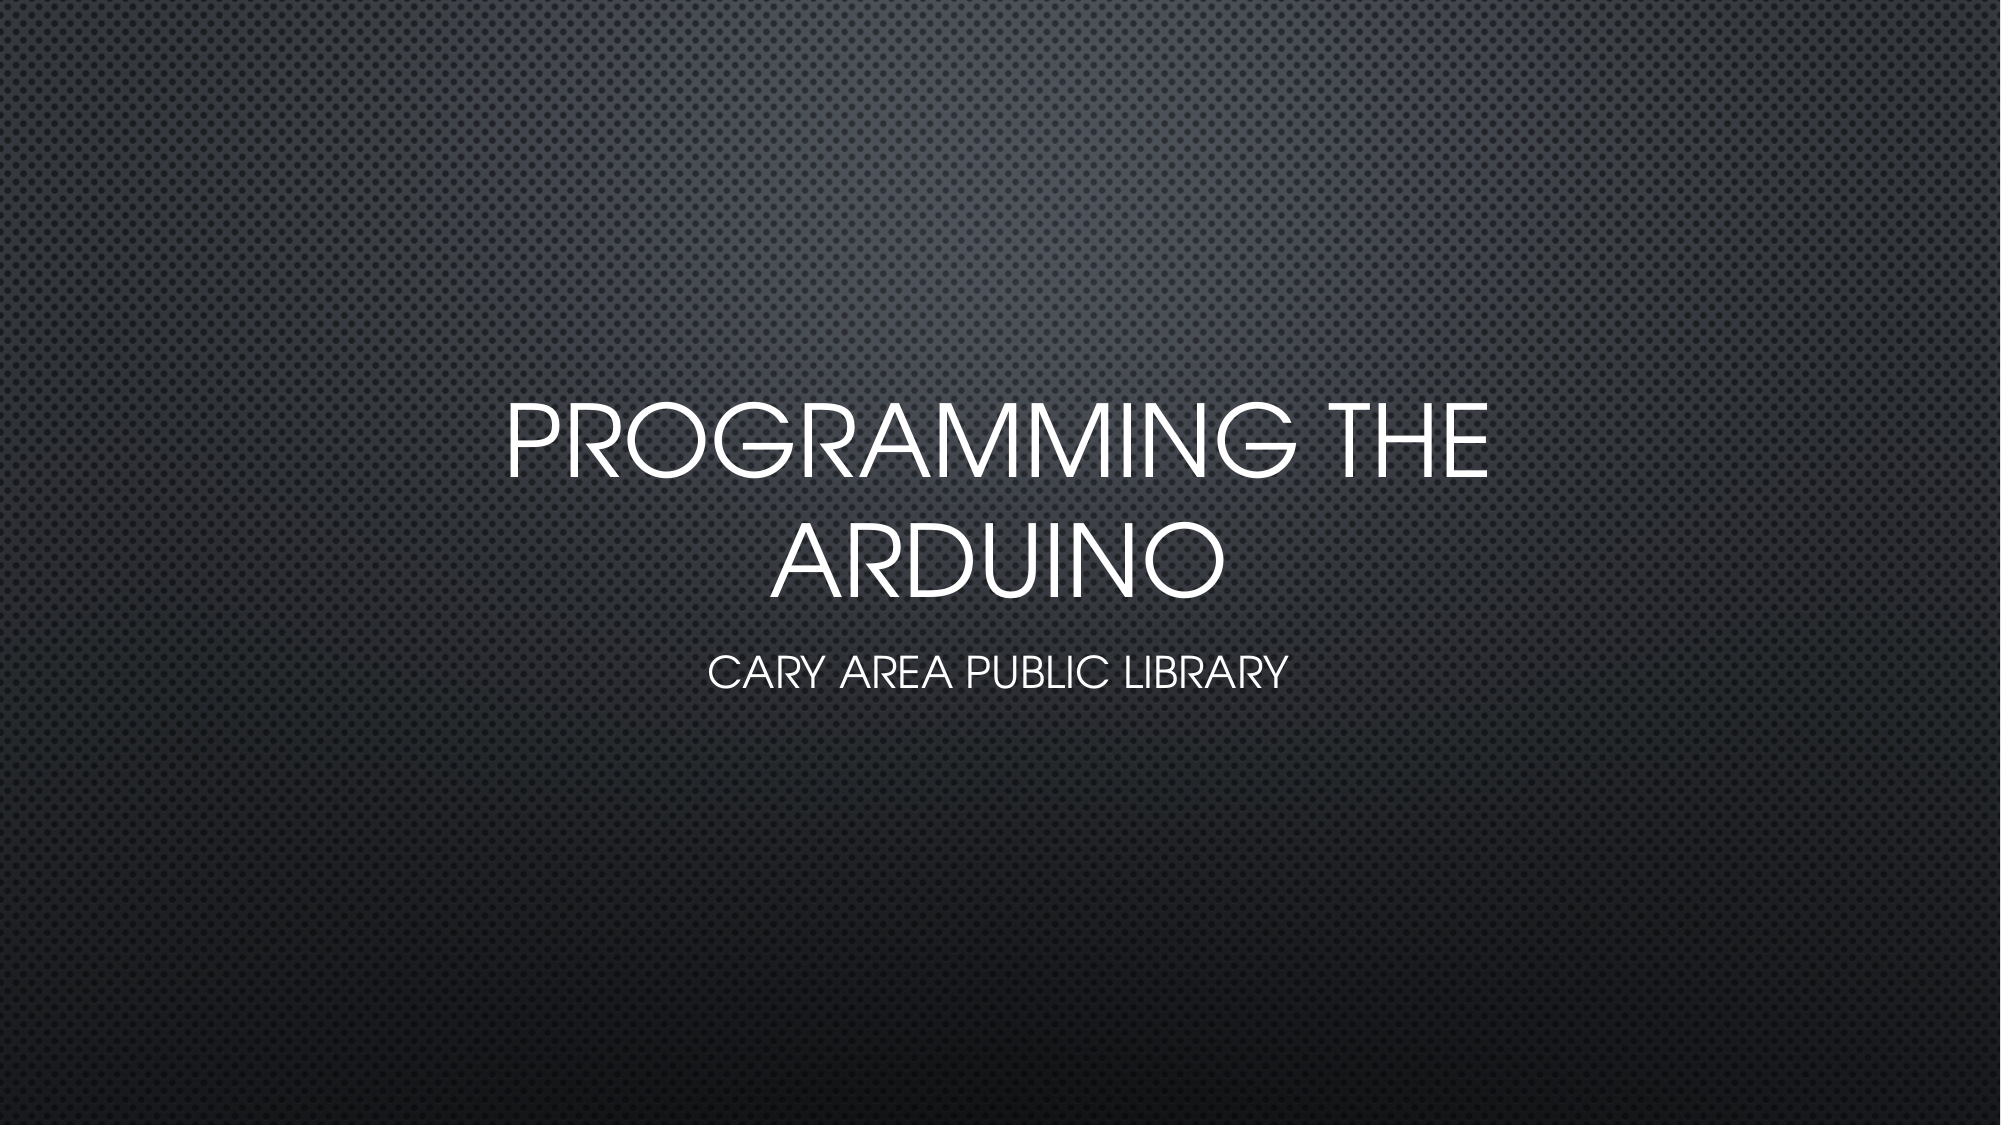

# Programming the arduino
Cary area public library